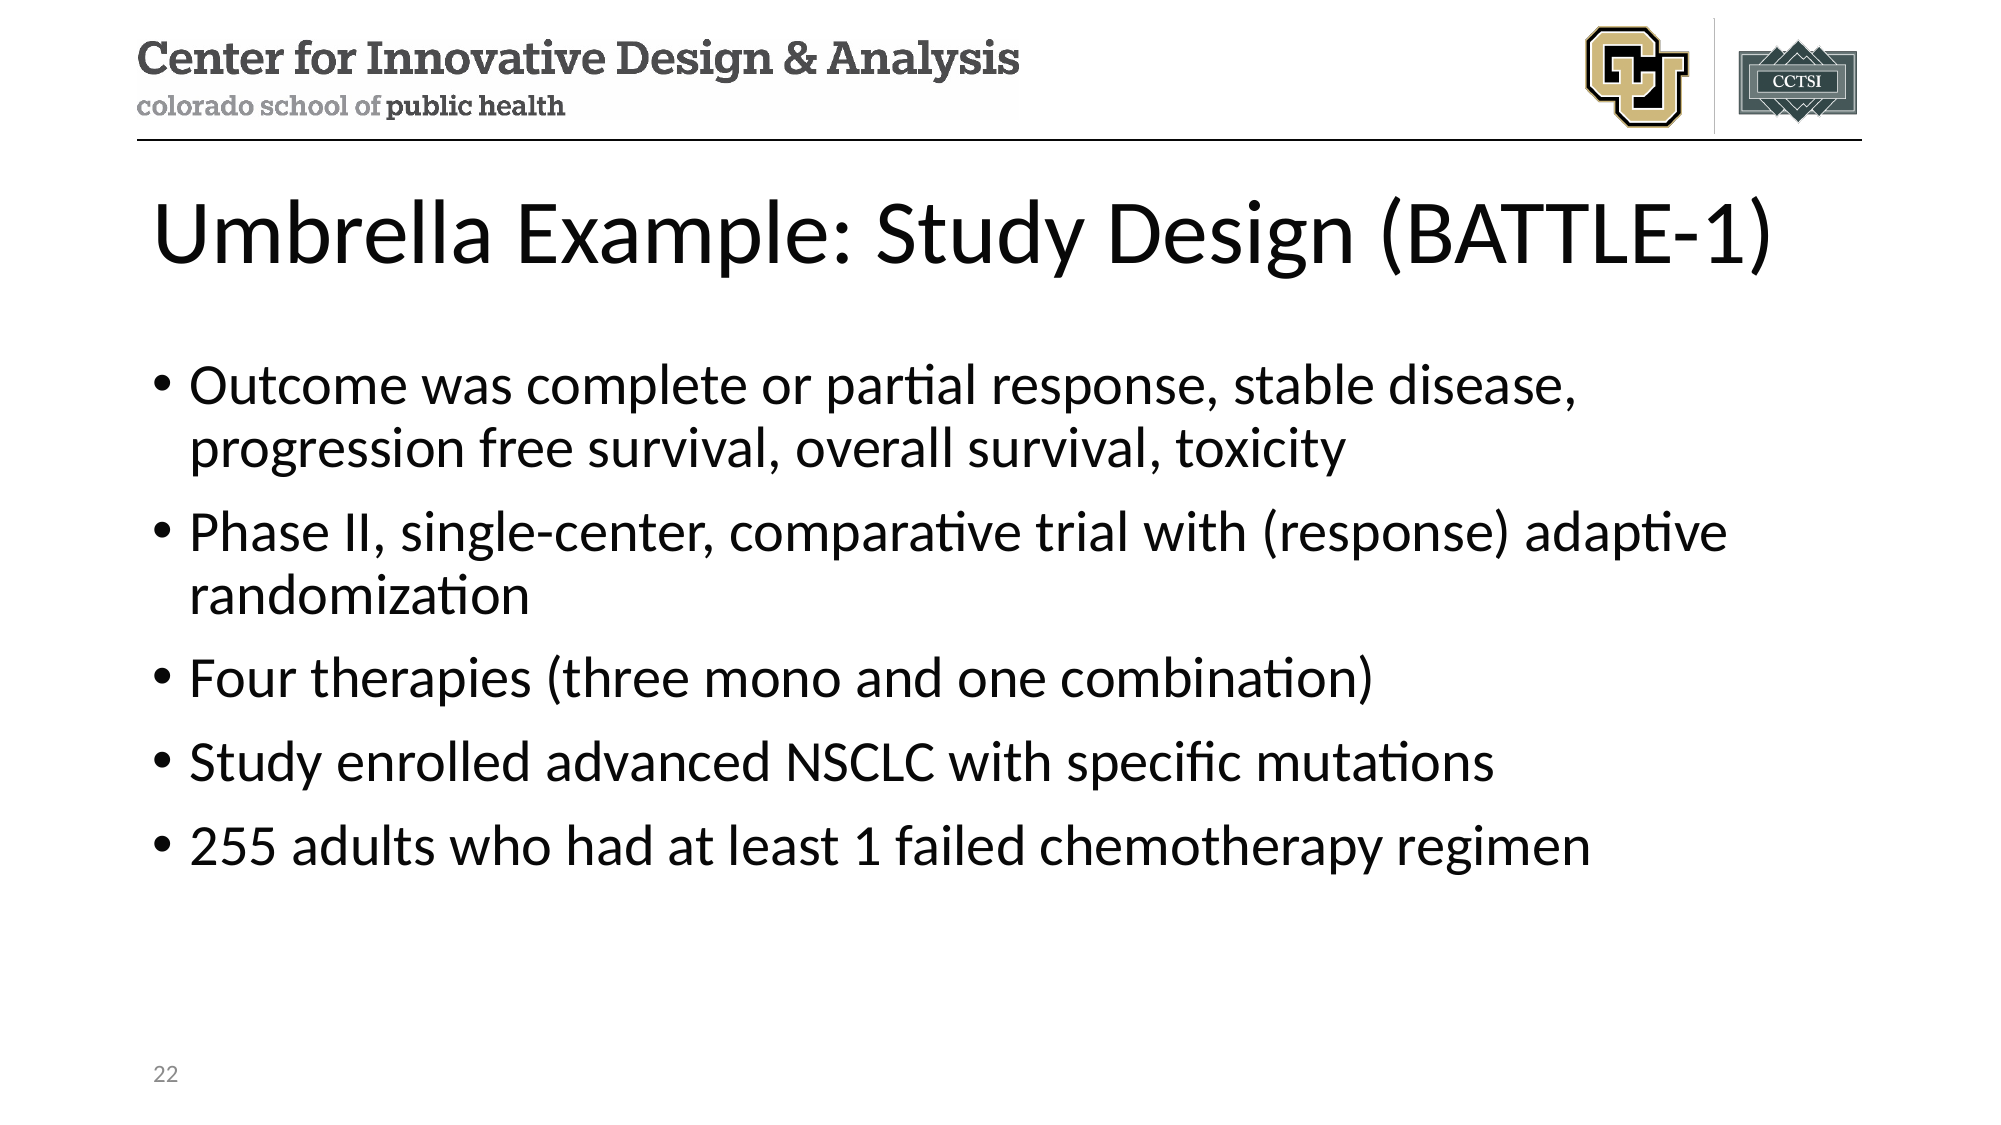

# Umbrella Example: Study Design (BATTLE-1)
Outcome was complete or partial response, stable disease, progression free survival, overall survival, toxicity
Phase II, single-center, comparative trial with (response) adaptive randomization
Four therapies (three mono and one combination)
Study enrolled advanced NSCLC with specific mutations
255 adults who had at least 1 failed chemotherapy regimen
22